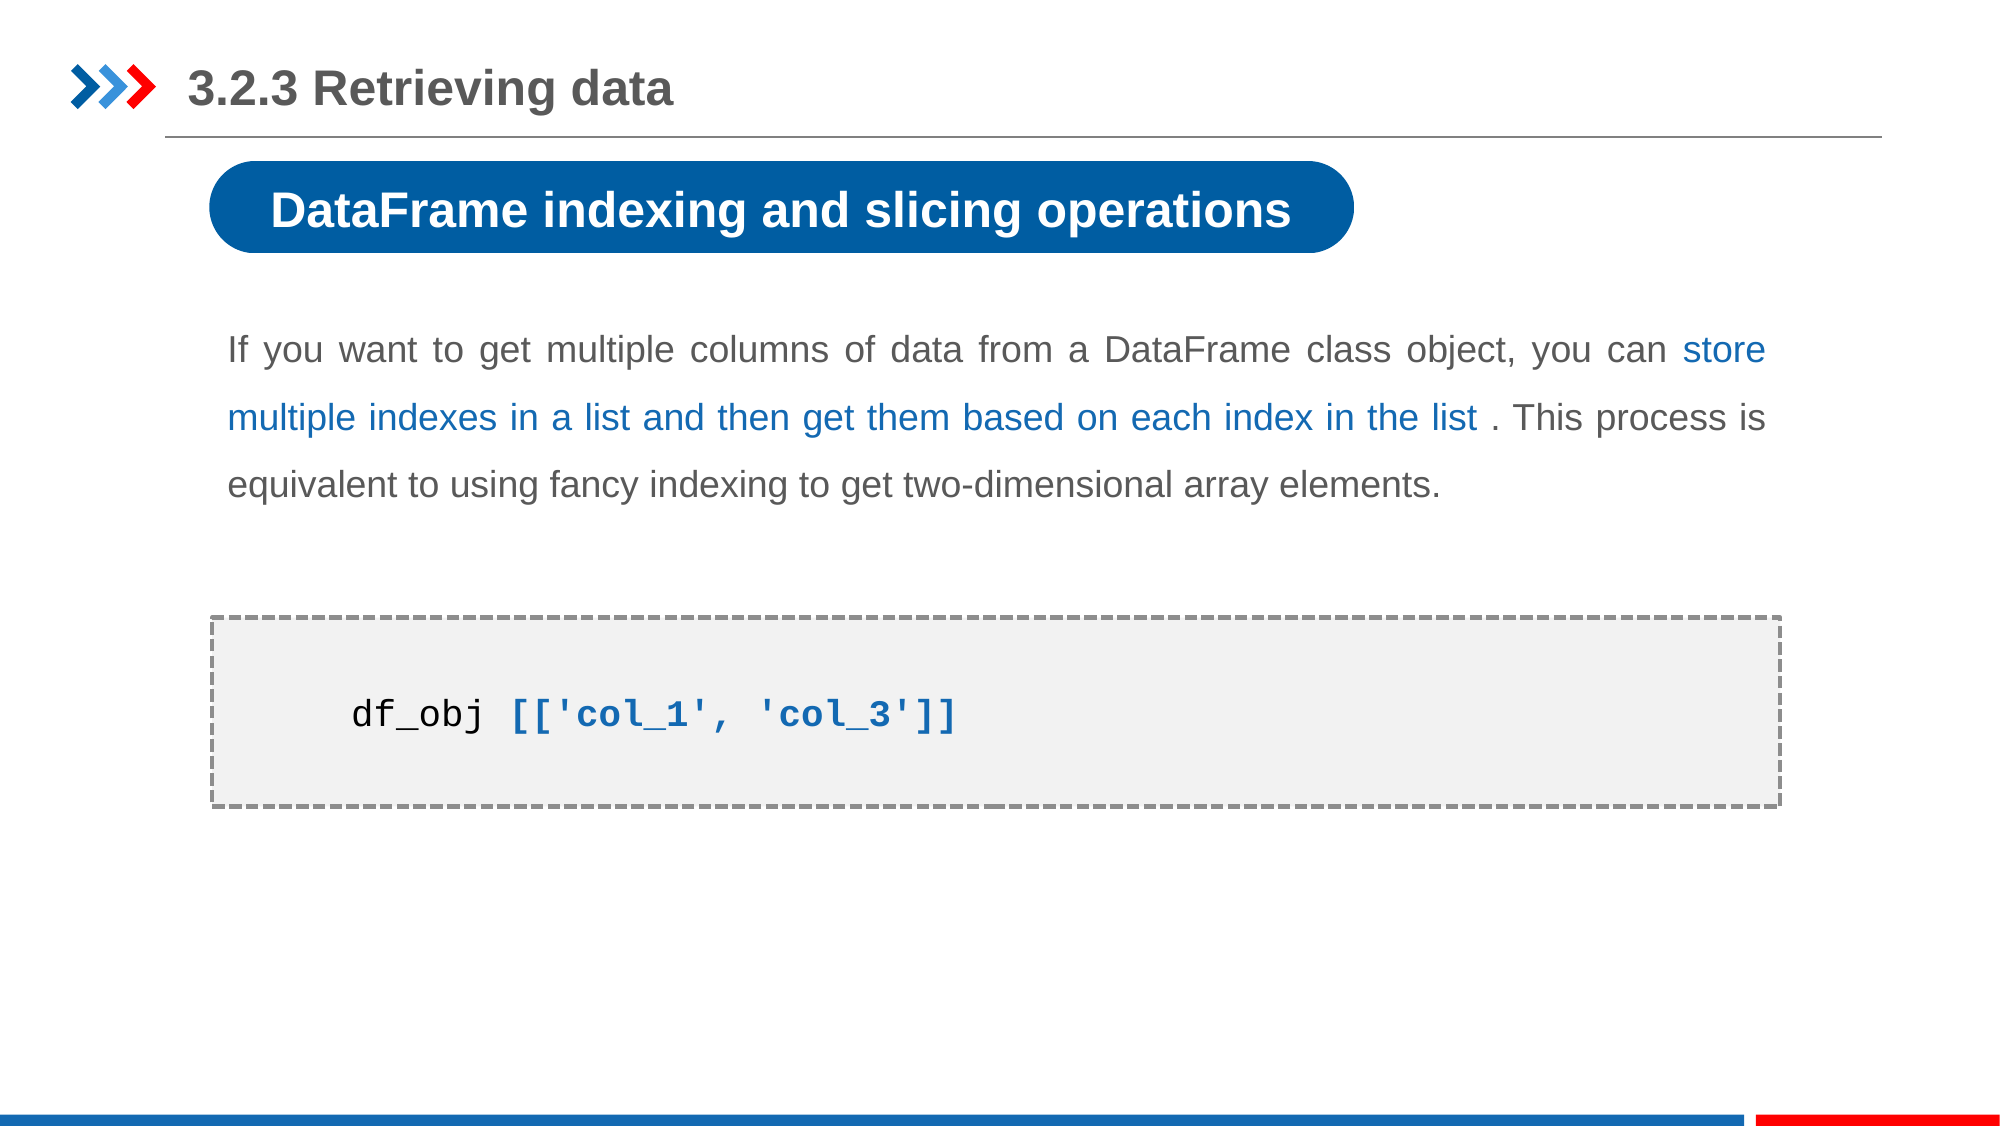

3.2.3 Retrieving data
DataFrame indexing and slicing operations
If you want to get multiple columns of data from a DataFrame class object, you can store multiple indexes in a list and then get them based on each index in the list . This process is equivalent to using fancy indexing to get two-dimensional array elements.

df_obj [['col_1', 'col_3']]